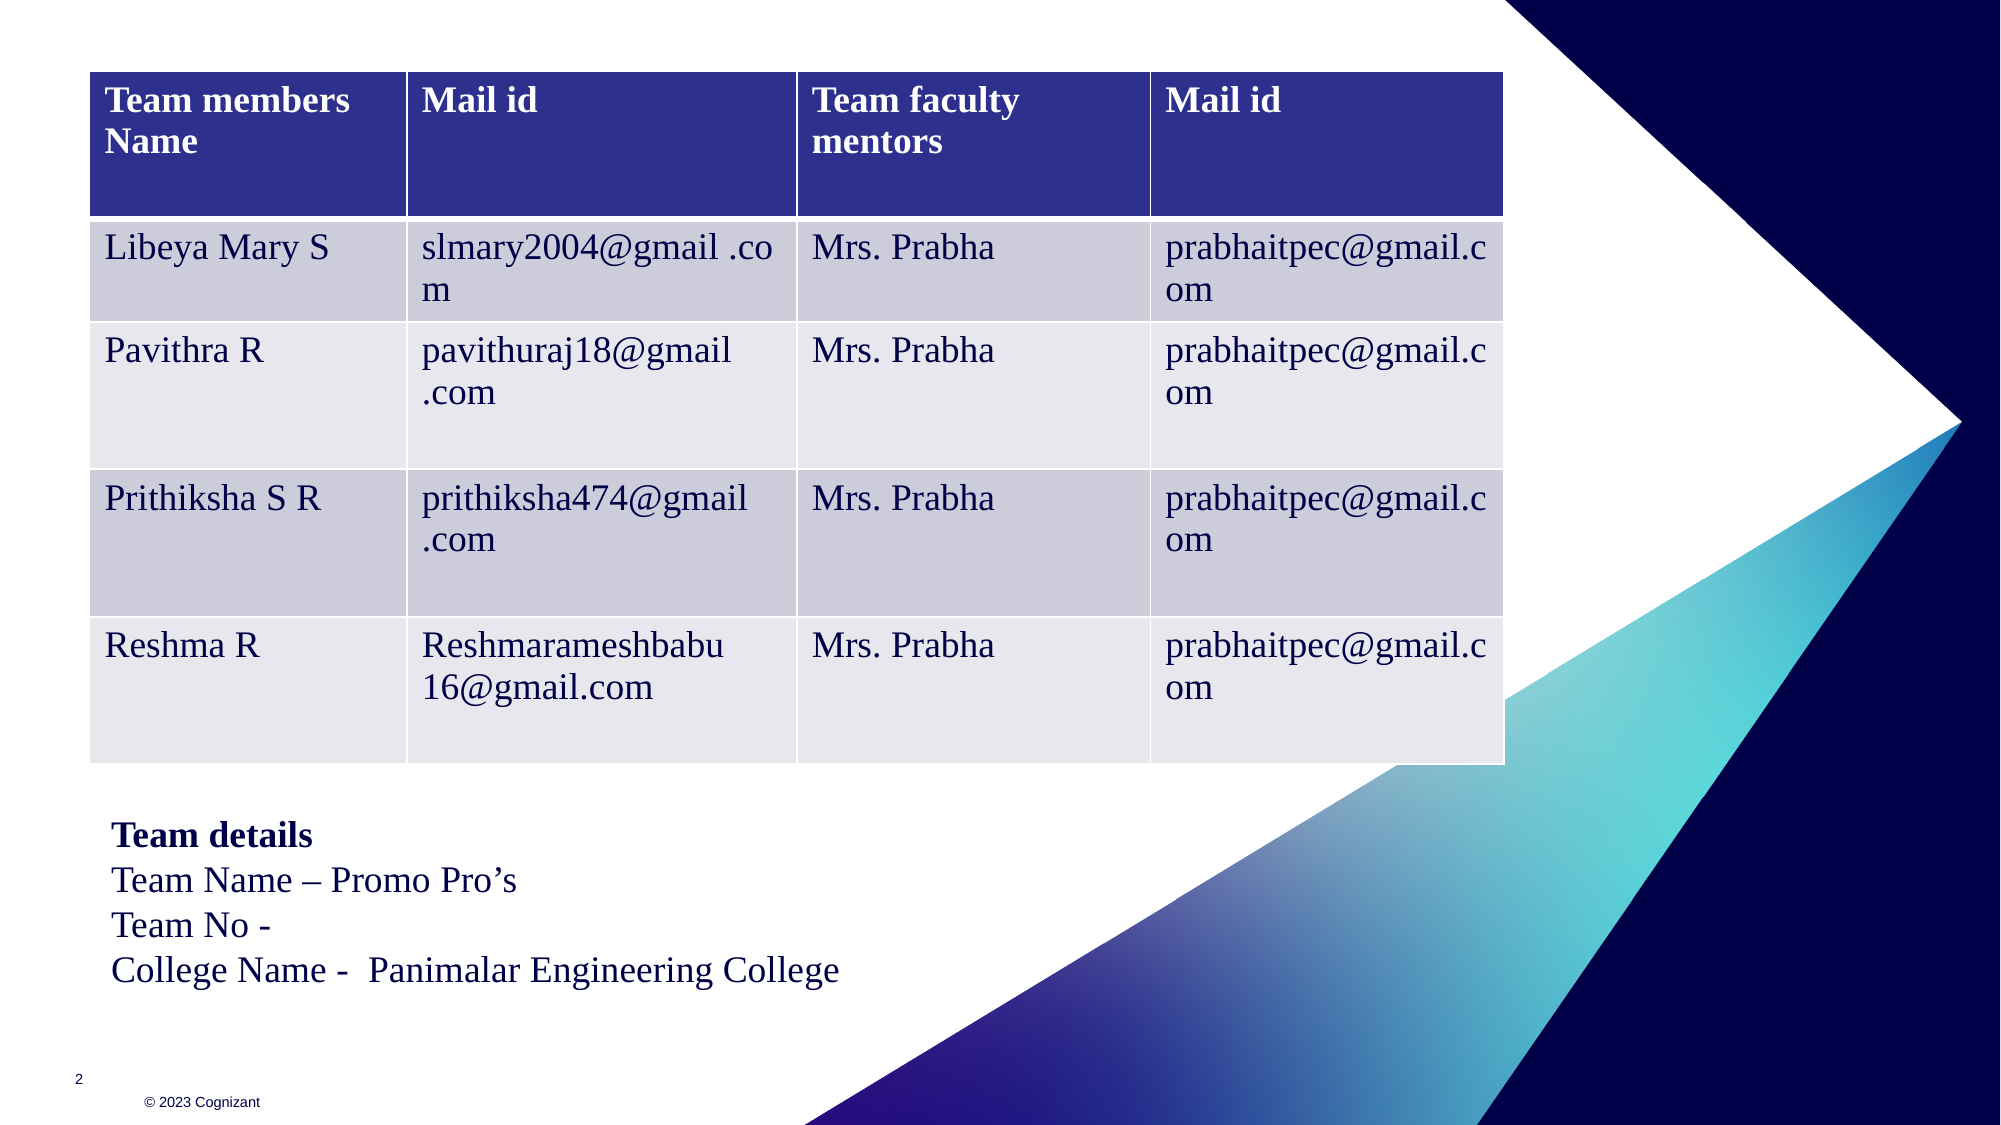

| Team members Name | Mail id | Team faculty mentors | Mail id |
| --- | --- | --- | --- |
| Libeya Mary S | slmary2004@gmail .com | Mrs. Prabha | prabhaitpec@gmail.com |
| Pavithra R | pavithuraj18@gmail .com | Mrs. Prabha | prabhaitpec@gmail.com |
| Prithiksha S R | prithiksha474@gmail .com | Mrs. Prabha | prabhaitpec@gmail.com |
| Reshma R | Reshmarameshbabu 16@gmail.com | Mrs. Prabha | prabhaitpec@gmail.com |
Team details
Team Name – Promo Pro’s
Team No -
College Name -  Panimalar Engineering College
2
© 2023 Cognizant